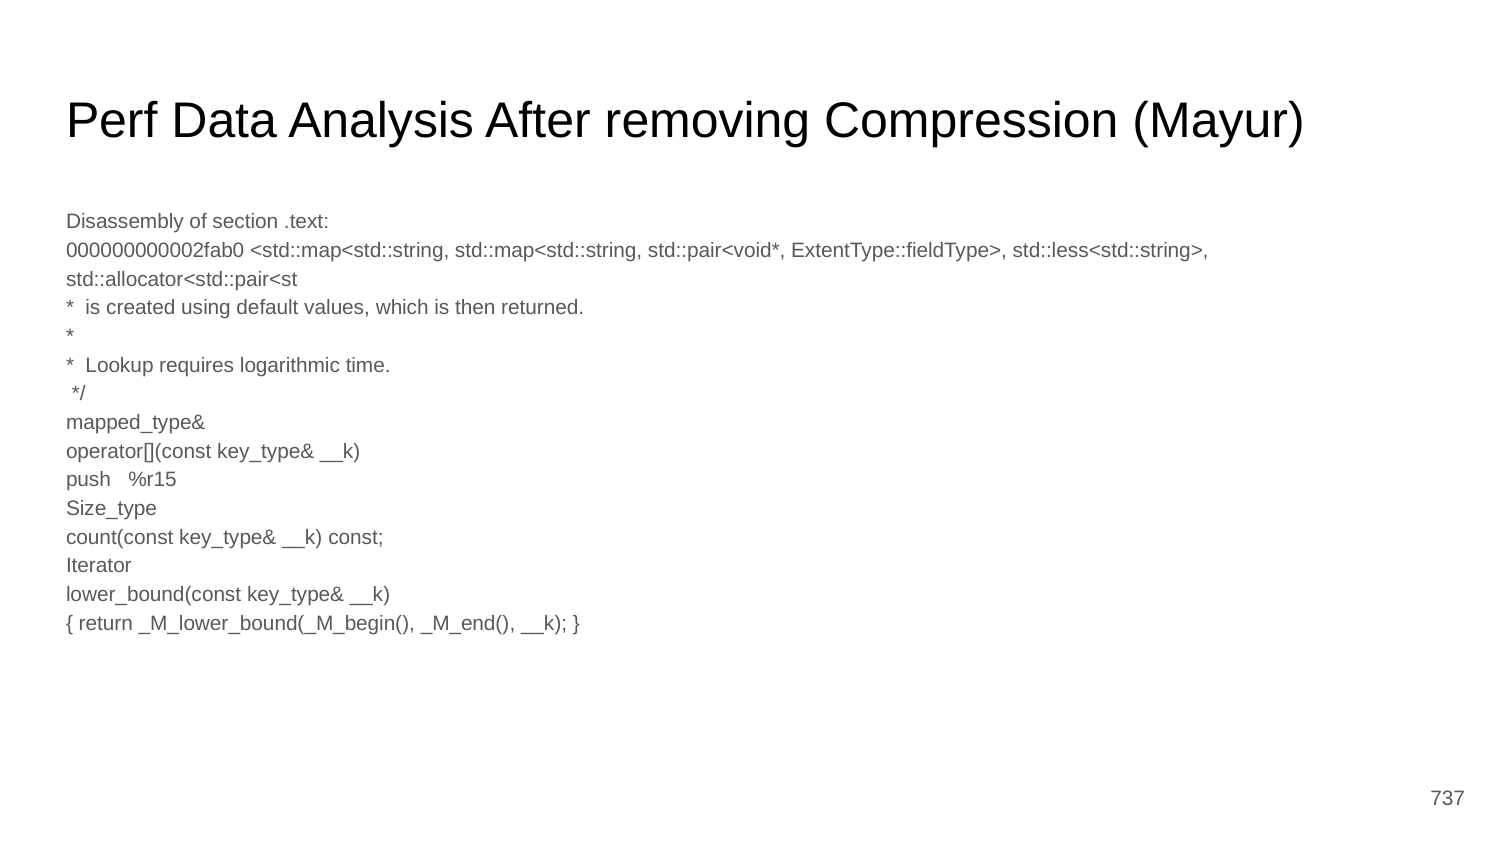

# Perf Data Analysis After removing Compression (Mayur)
Disassembly of section .text:
000000000002fab0 <std::map<std::string, std::map<std::string, std::pair<void*, ExtentType::fieldType>, std::less<std::string>, std::allocator<std::pair<st
*  is created using default values, which is then returned.
*
*  Lookup requires logarithmic time.
 */
mapped_type&
operator[](const key_type& __k)
push   %r15
Size_type
count(const key_type& __k) const;
Iterator
lower_bound(const key_type& __k)
{ return _M_lower_bound(_M_begin(), _M_end(), __k); }

737